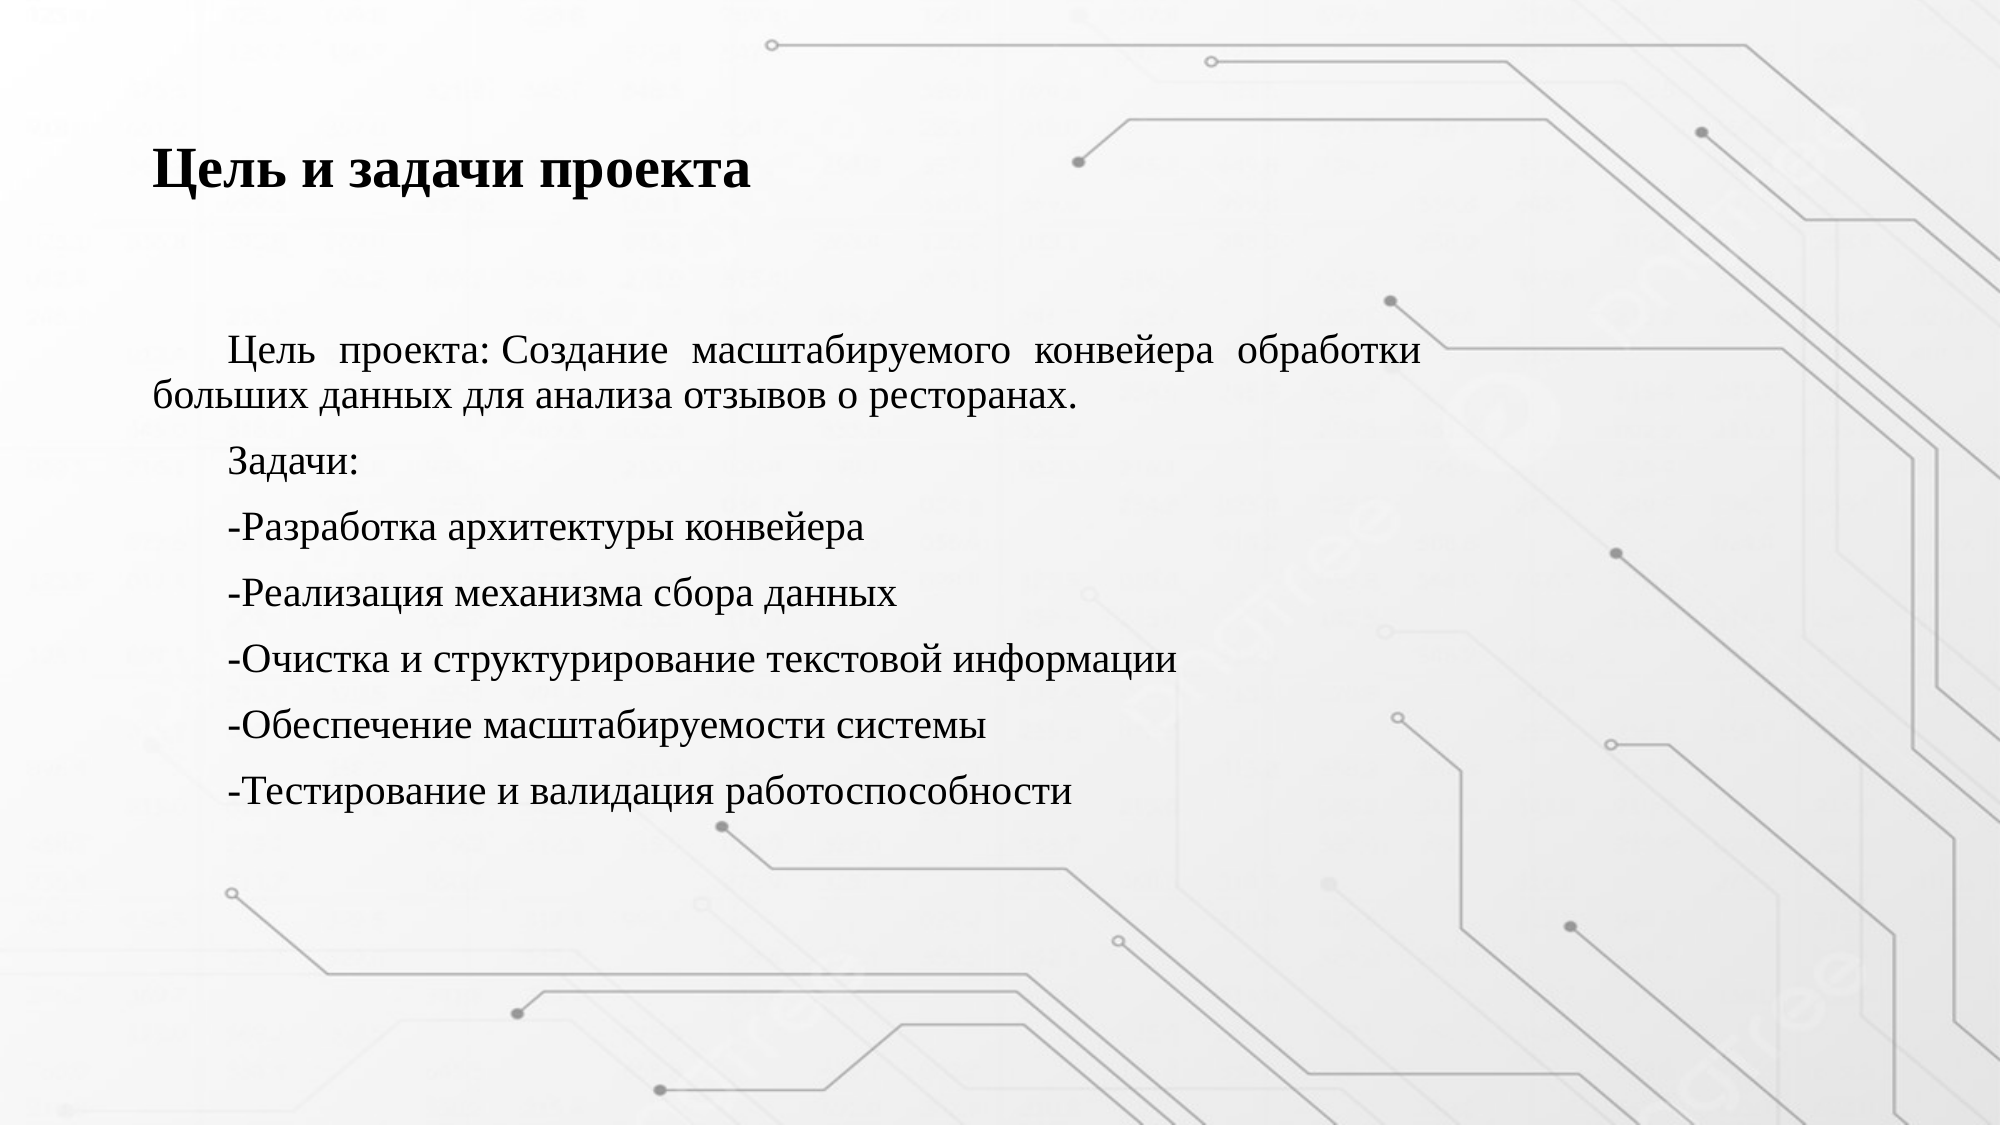

# Цель и задачи проекта
Цель проекта: Создание масштабируемого конвейера обработки больших данных для анализа отзывов о ресторанах.
Задачи:
-Разработка архитектуры конвейера
-Реализация механизма сбора данных
-Очистка и структурирование текстовой информации
-Обеспечение масштабируемости системы
-Тестирование и валидация работоспособности